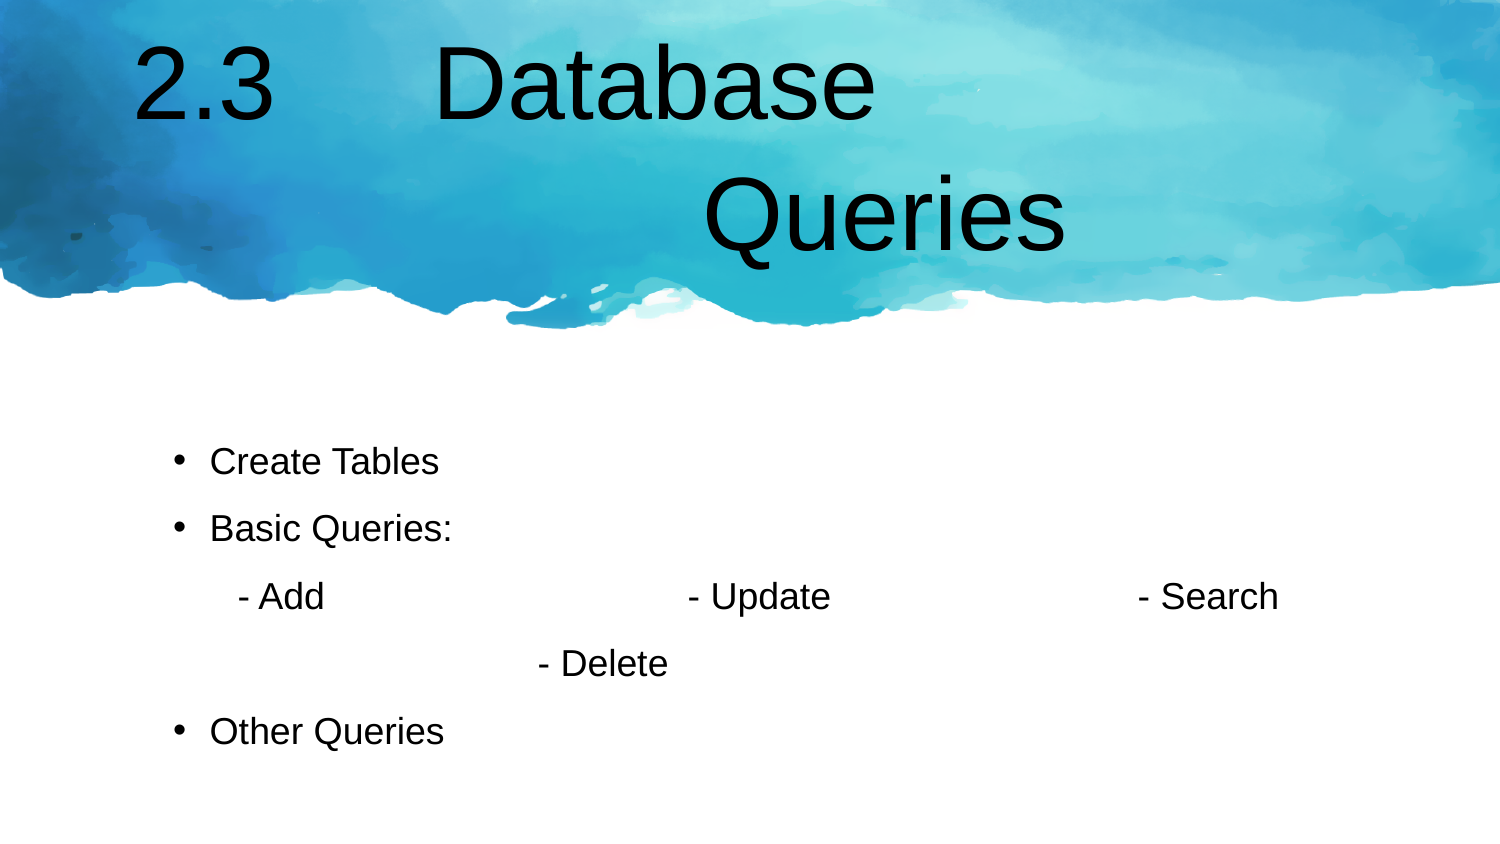

# 2.3		Database
Queries
Create Tables
Basic Queries:
- Add	 		- Update			- Search			- Delete
Other Queries